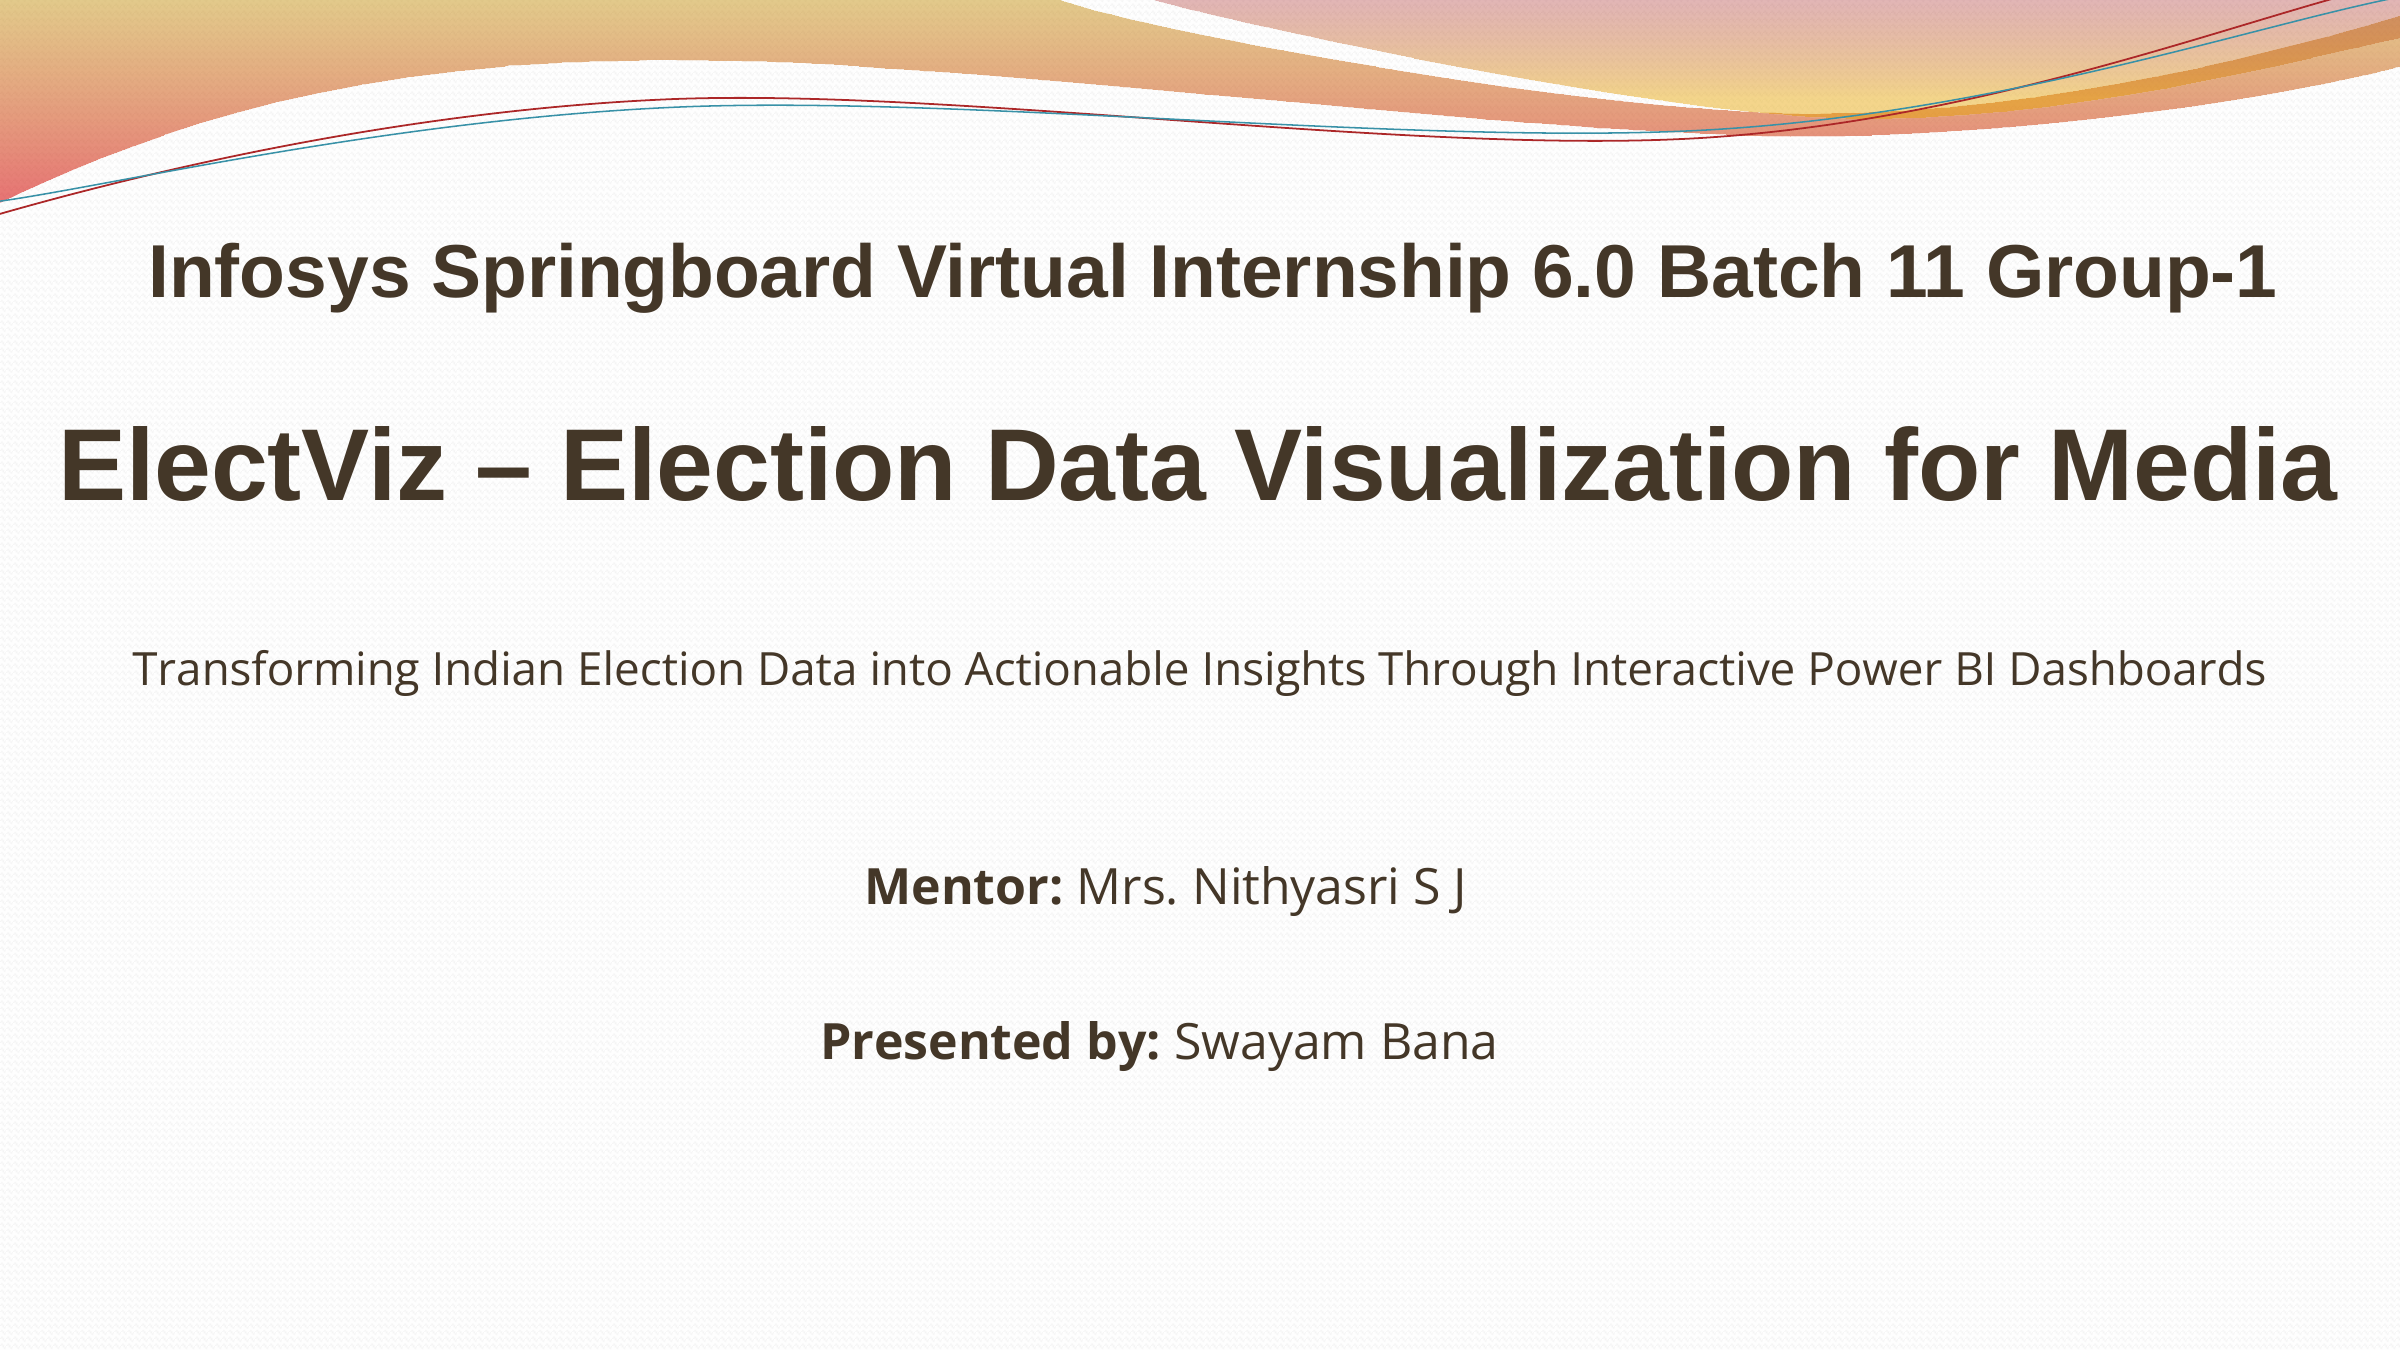

Infosys Springboard Virtual Internship 6.0 Batch 11 Group-1
ElectViz – Election Data Visualization for Media
Transforming Indian Election Data into Actionable Insights Through Interactive Power BI Dashboards
Mentor: Mrs. Nithyasri S J
Presented by: Swayam Bana